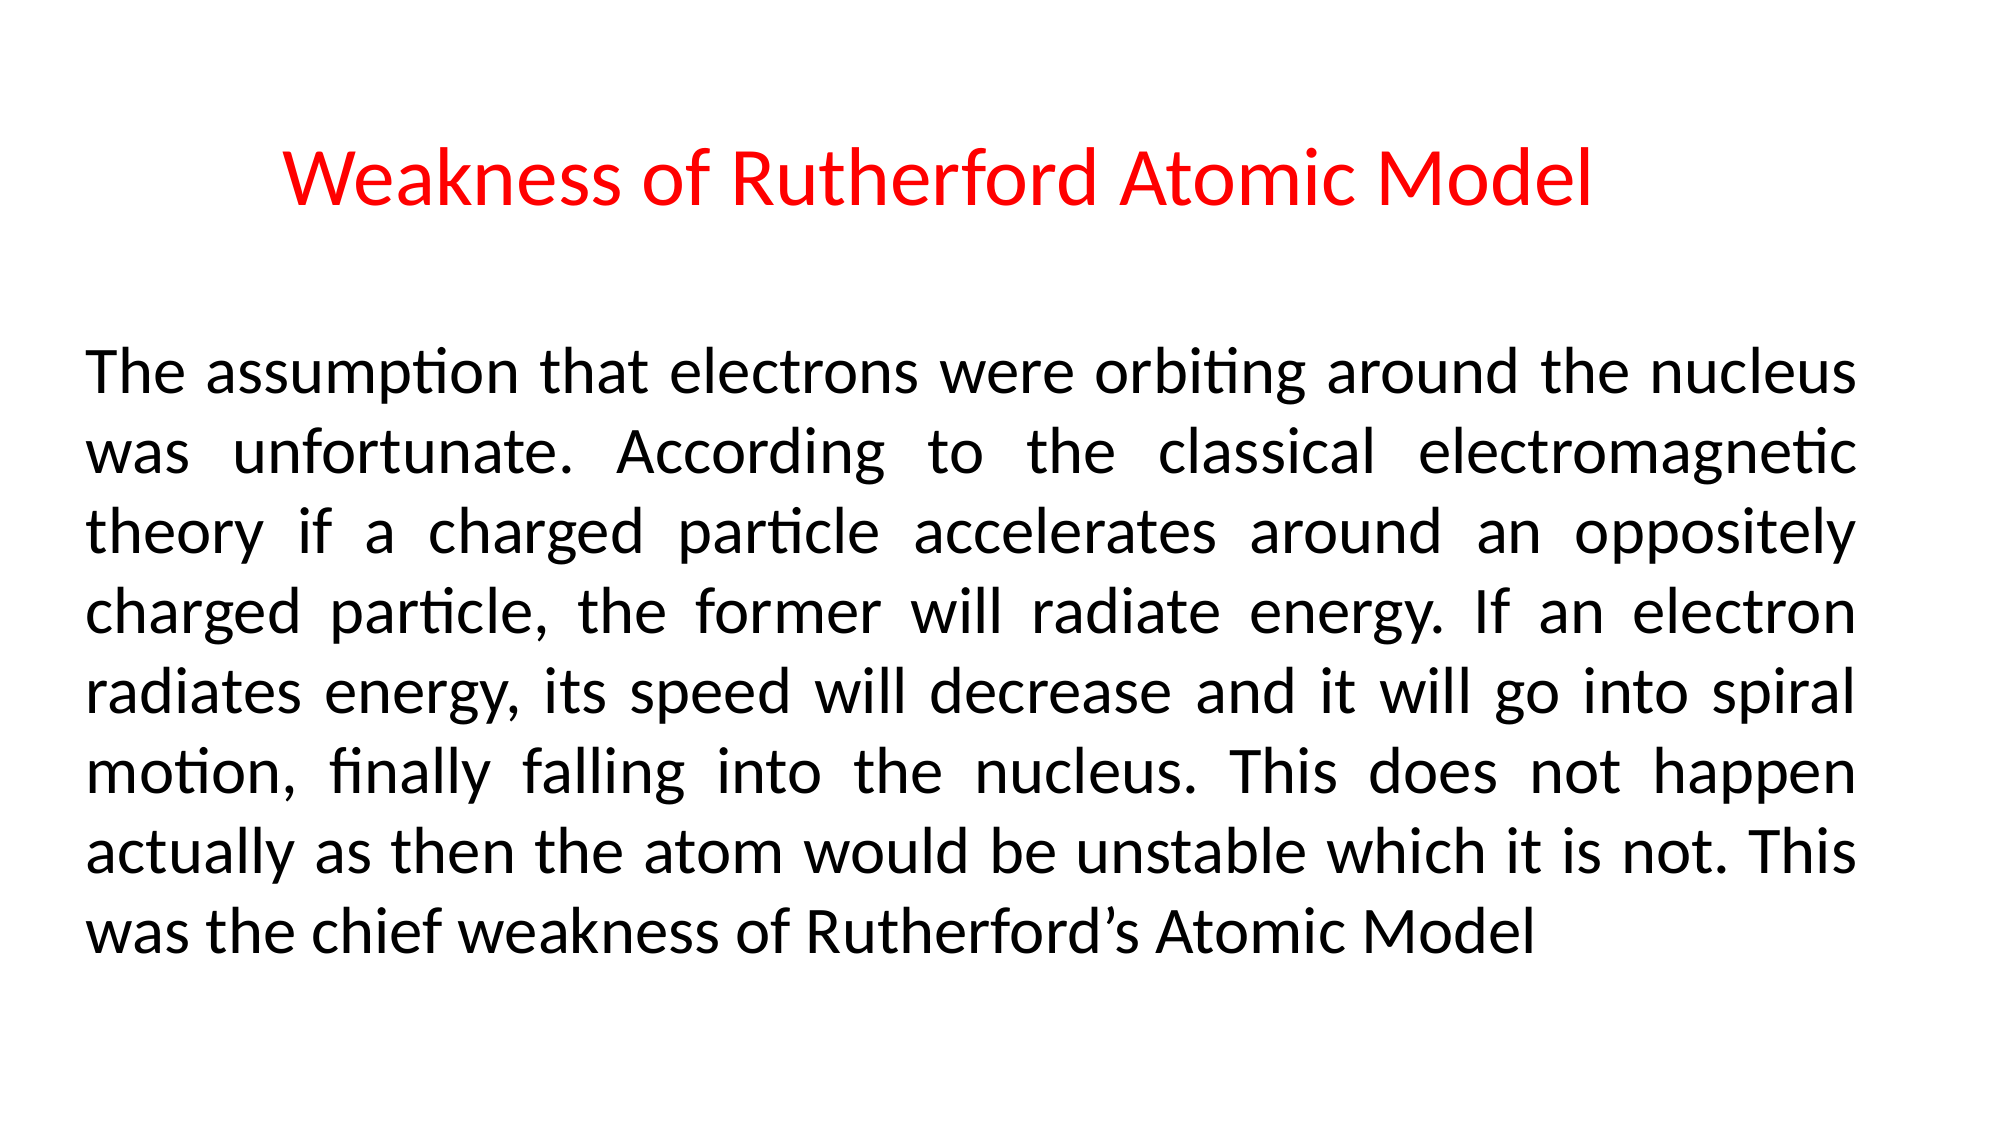

Weakness of Rutherford Atomic Model
The assumption that electrons were orbiting around the nucleus was unfortunate. According to the classical electromagnetic theory if a charged particle accelerates around an oppositely charged particle, the former will radiate energy. If an electron radiates energy, its speed will decrease and it will go into spiral motion, finally falling into the nucleus. This does not happen actually as then the atom would be unstable which it is not. This was the chief weakness of Rutherford’s Atomic Model